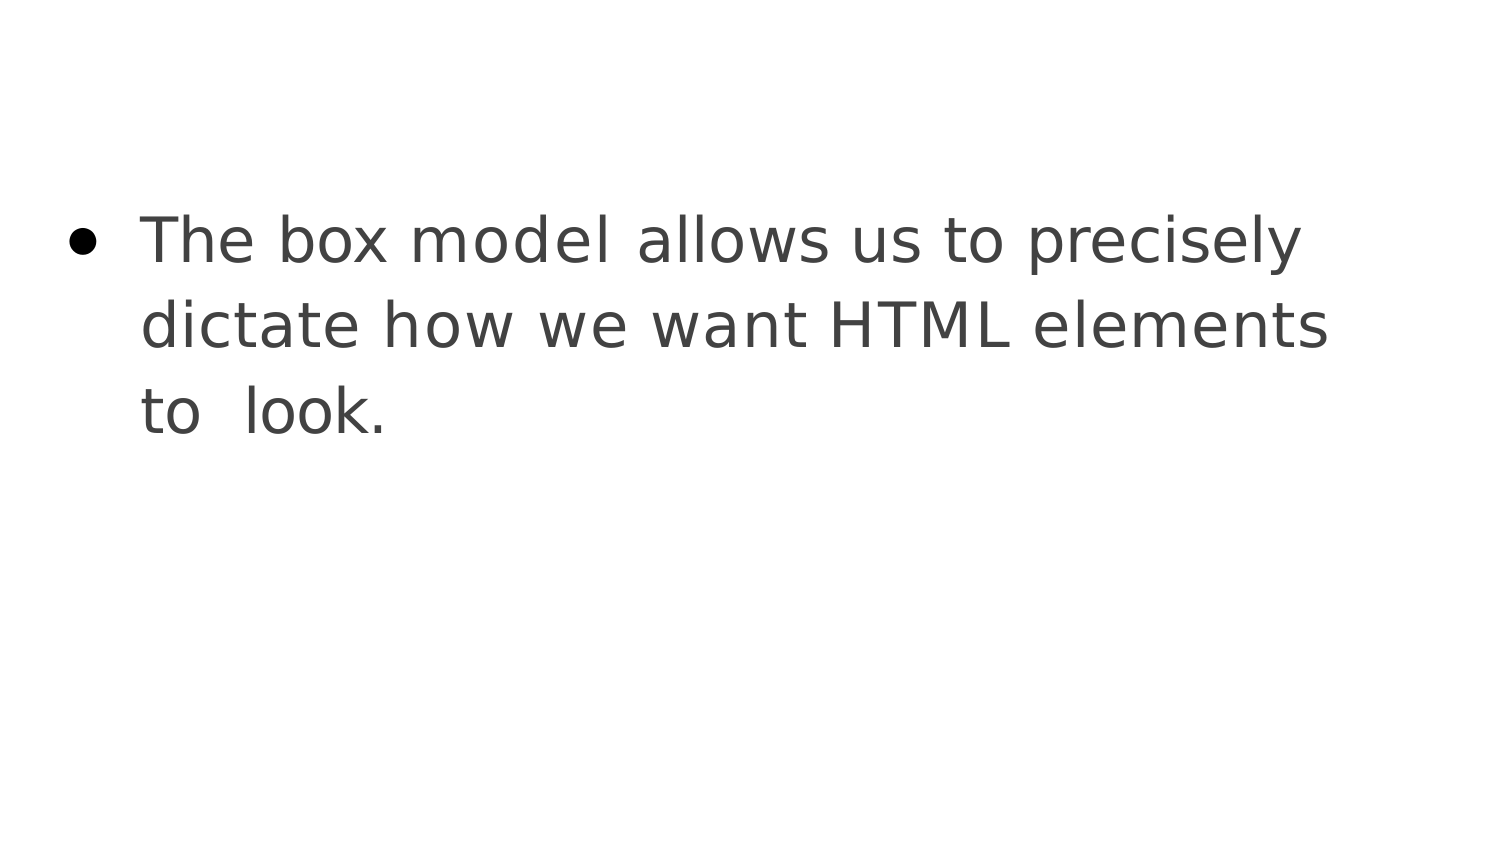

The box model allows us to precisely  dictate how we want HTML elements to  look.